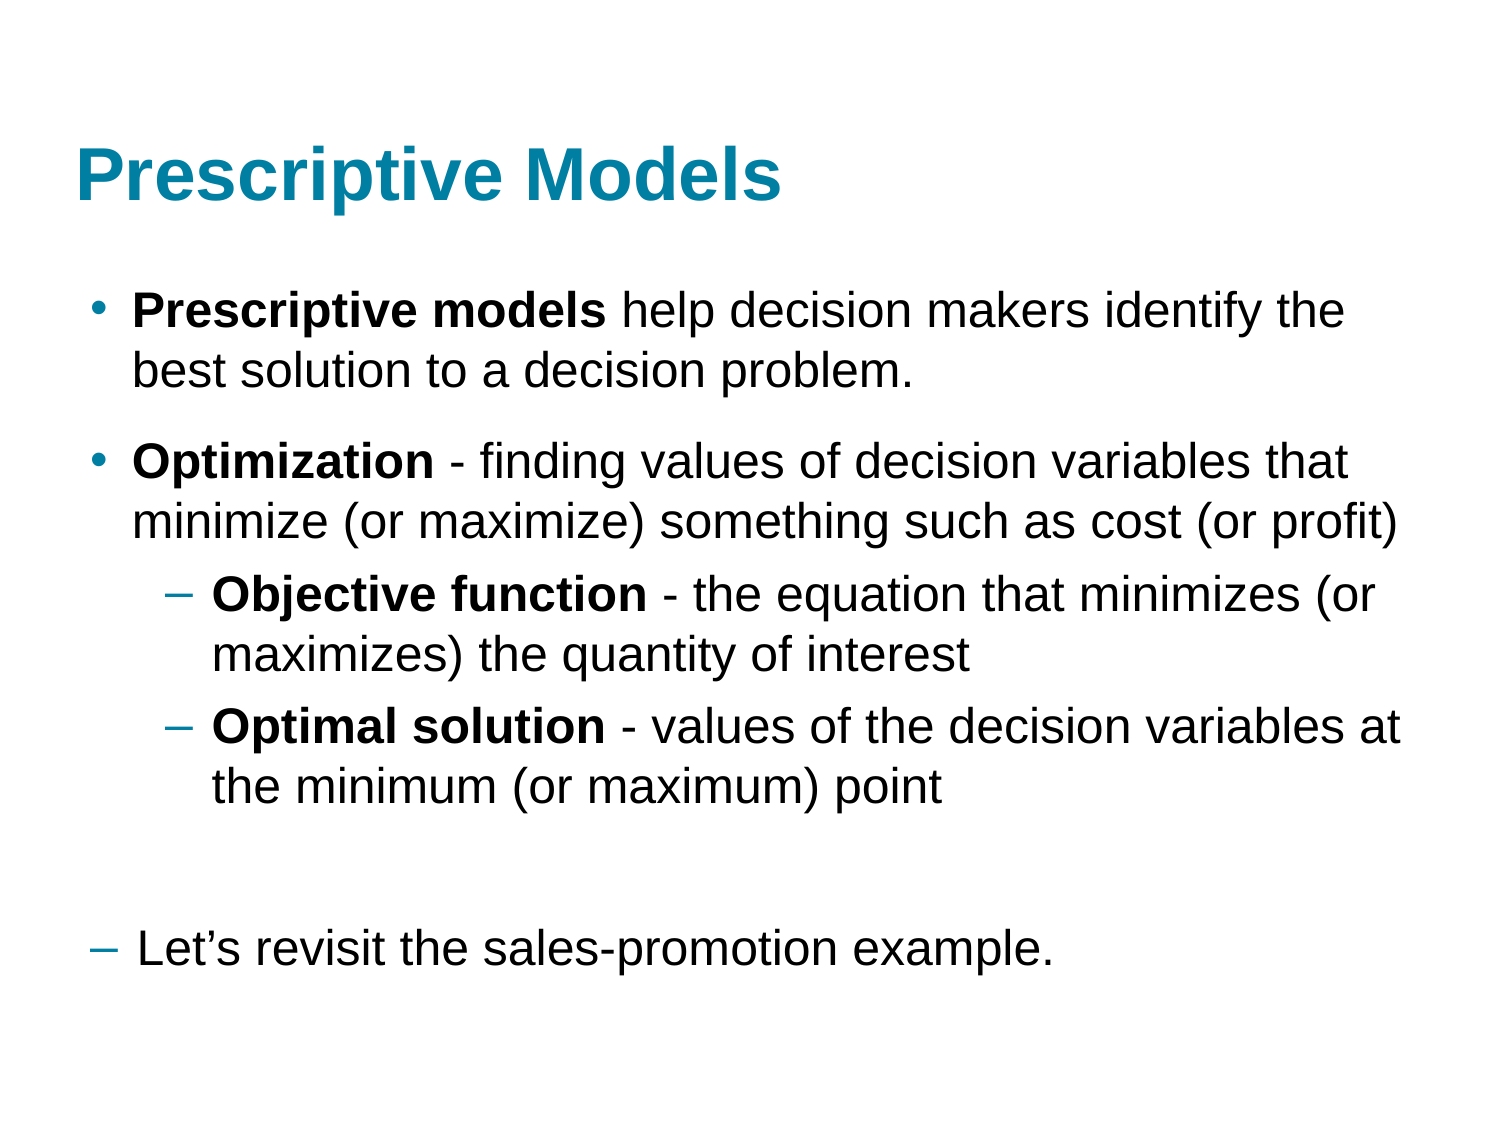

9/1/2021
36
# Prescriptive Models
Prescriptive models help decision makers identify the best solution to a decision problem.
Optimization - finding values of decision variables that minimize (or maximize) something such as cost (or profit)
Objective function - the equation that minimizes (or maximizes) the quantity of interest
Optimal solution - values of the decision variables at the minimum (or maximum) point

Let’s revisit the sales-promotion example.